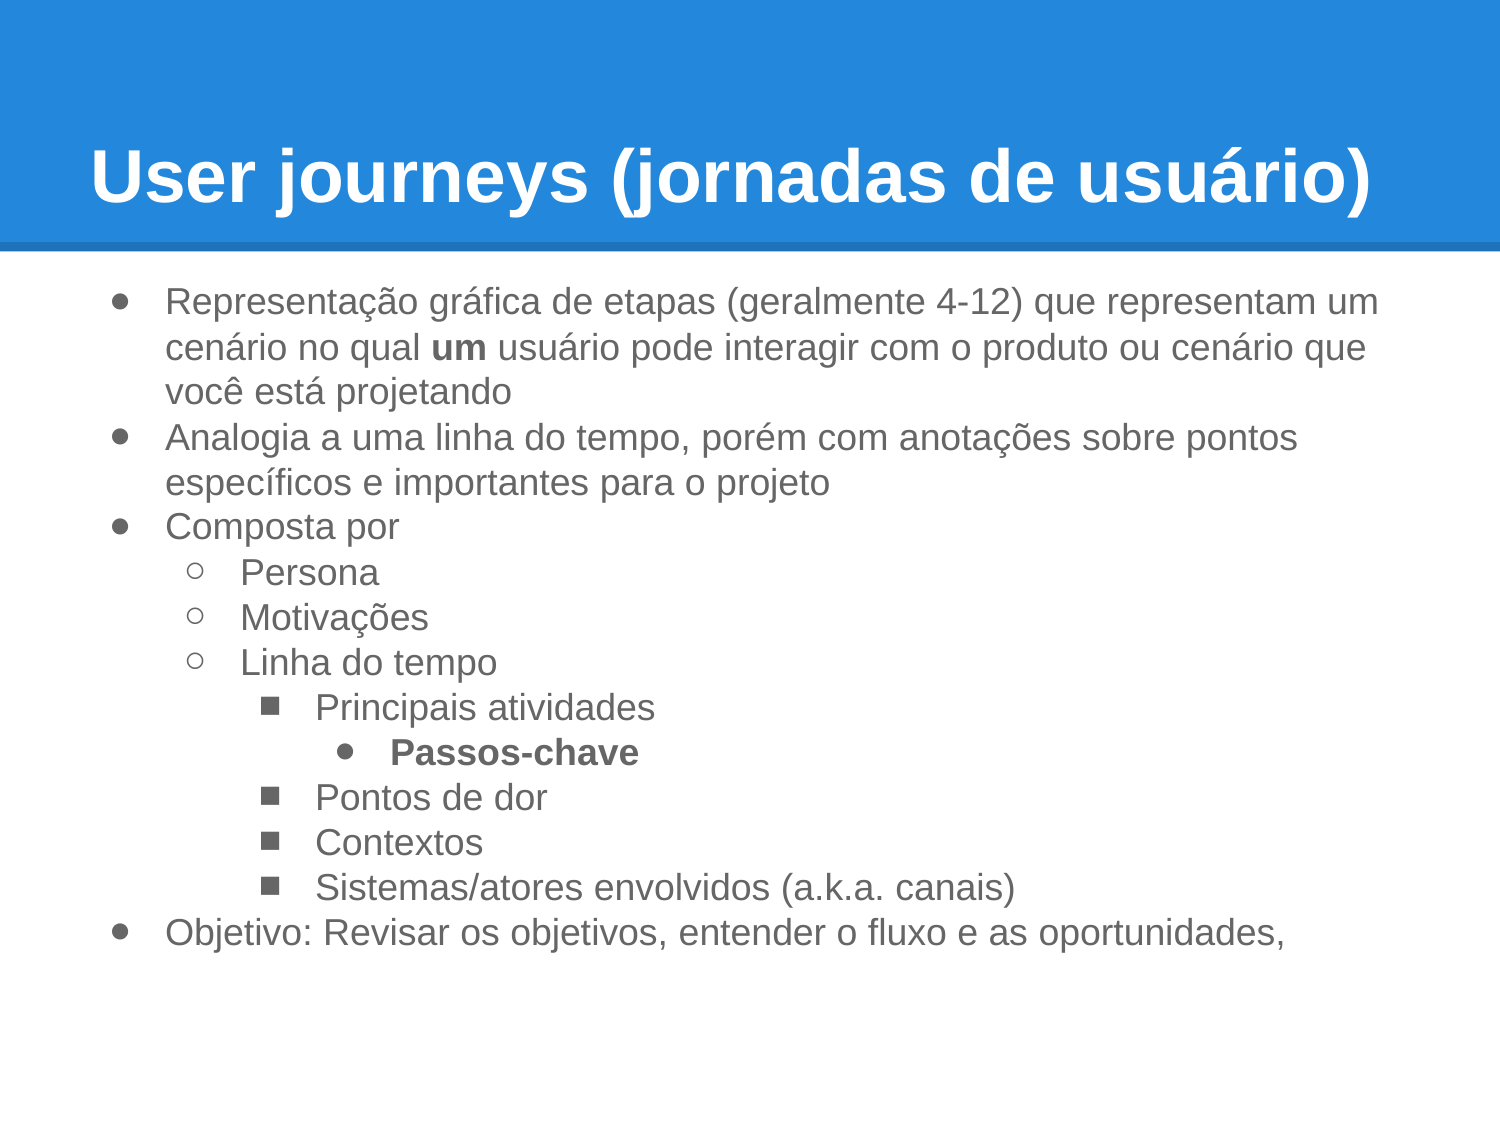

# User journeys (jornadas de usuário)
Representação gráfica de etapas (geralmente 4-12) que representam um cenário no qual um usuário pode interagir com o produto ou cenário que você está projetando
Analogia a uma linha do tempo, porém com anotações sobre pontos específicos e importantes para o projeto
Composta por
Persona
Motivações
Linha do tempo
Principais atividades
Passos-chave
Pontos de dor
Contextos
Sistemas/atores envolvidos (a.k.a. canais)
Objetivo: Revisar os objetivos, entender o fluxo e as oportunidades,